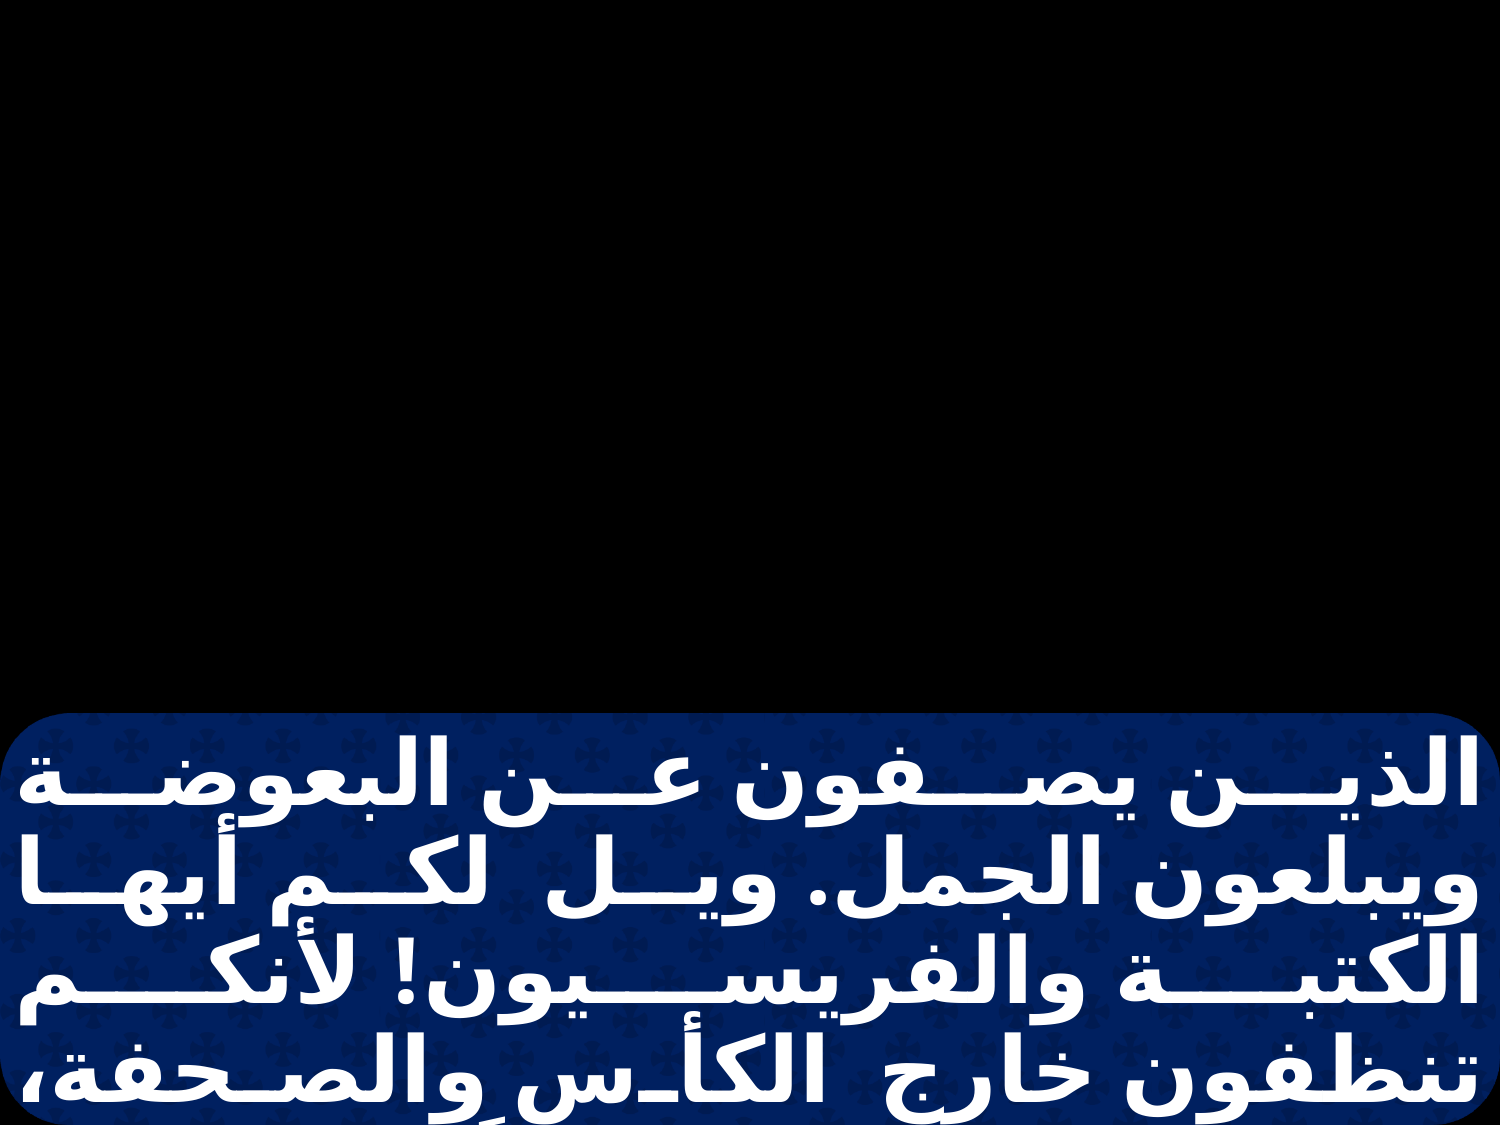

الذين يصفون عن البعوضة ويبلعون الجمل. ويل  لكم أيها الكتبة والفريسيون! لأنكم تنظفون خارج  الكأس والصحفة، وداخلهما مملوء اختطافًا  ونجاسة. أيها الفريسي الأعمى! طهر أولًا داخل